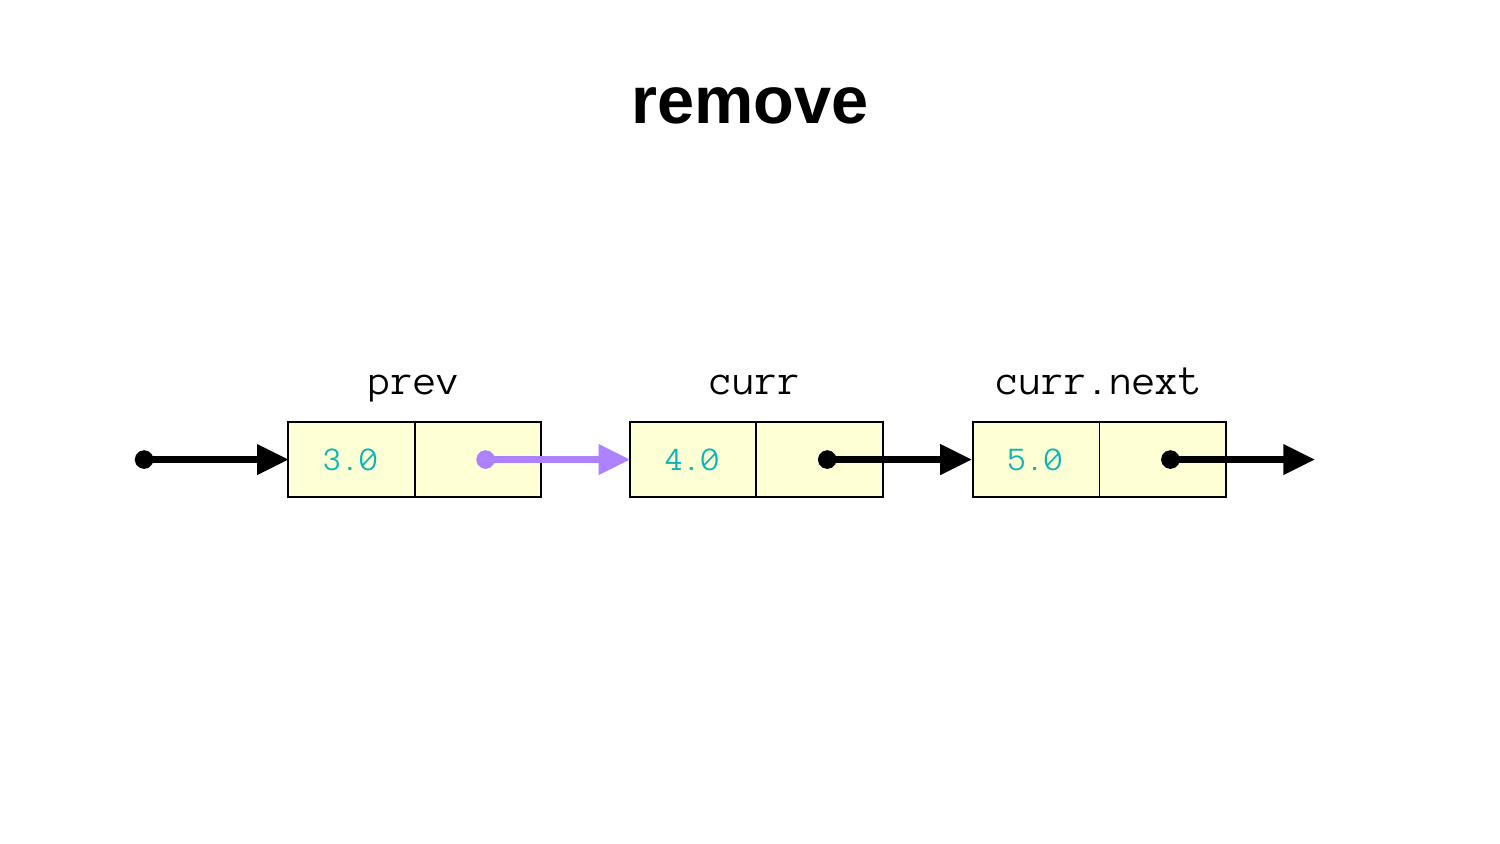

# remove
prev
curr
curr.next
| 3.0 |  |
| --- | --- |
| 4.0 |  |
| --- | --- |
| 5.0 |  |
| --- | --- |